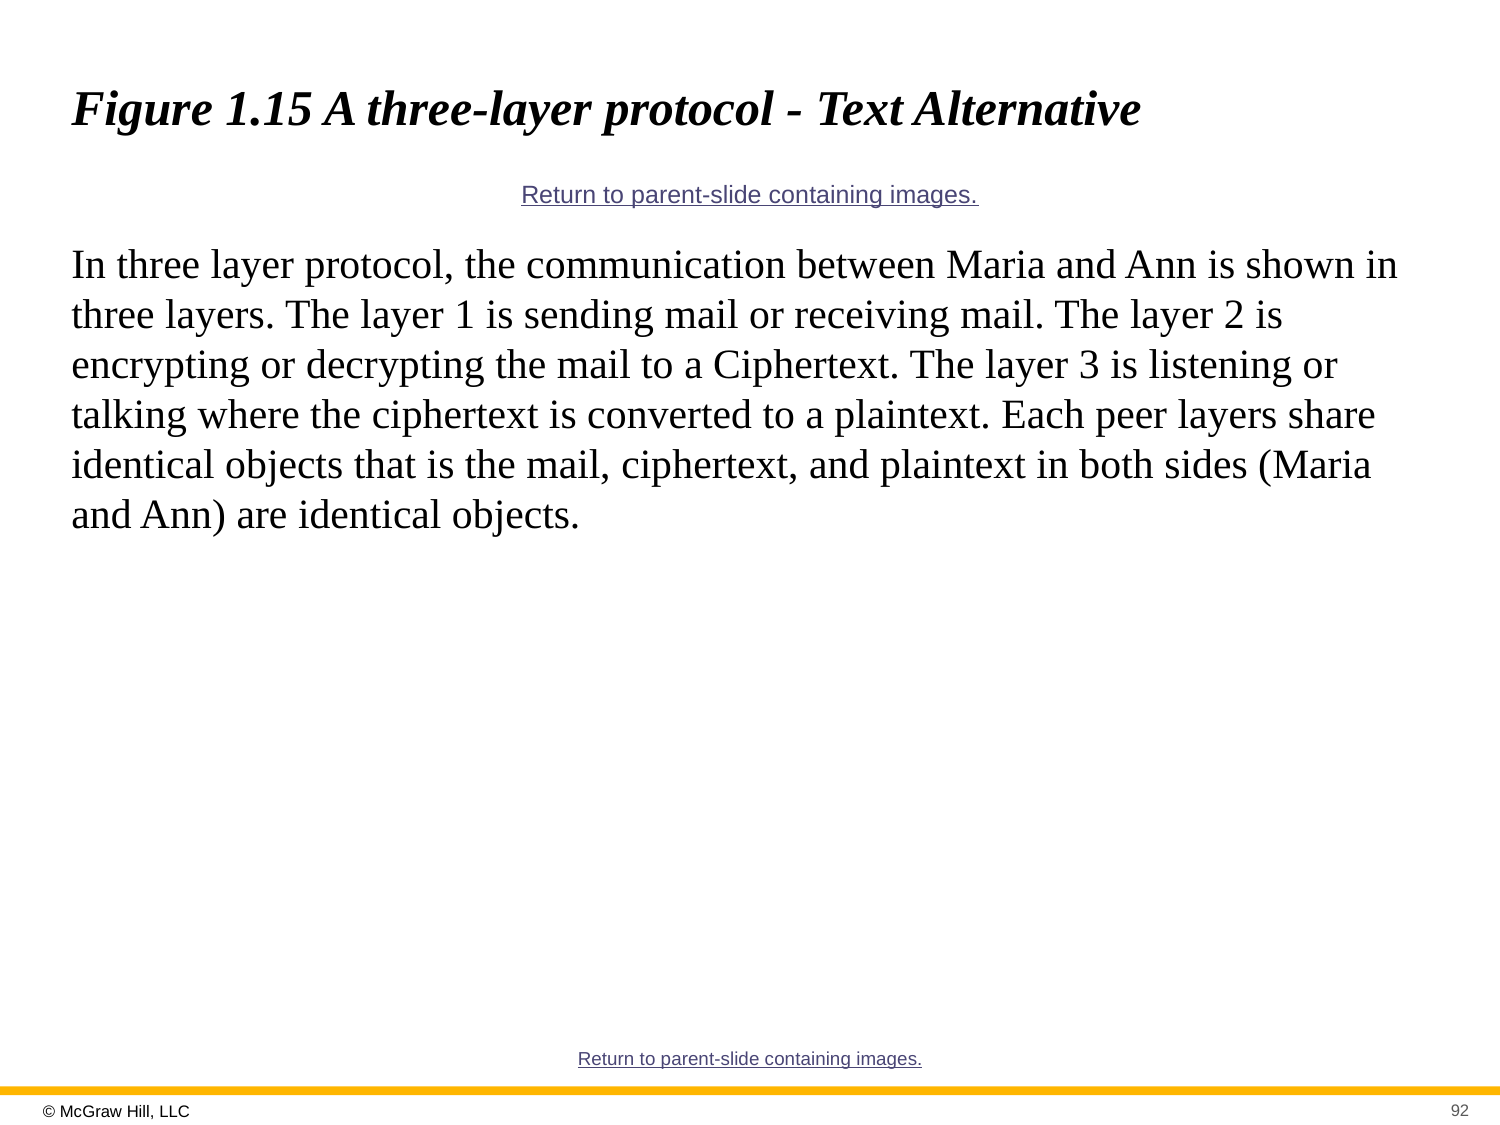

# Figure 1.15 A three-layer protocol - Text Alternative
Return to parent-slide containing images.
In three layer protocol, the communication between Maria and Ann is shown in three layers. The layer 1 is sending mail or receiving mail. The layer 2 is encrypting or decrypting the mail to a Ciphertext. The layer 3 is listening or talking where the ciphertext is converted to a plaintext. Each peer layers share identical objects that is the mail, ciphertext, and plaintext in both sides (Maria and Ann) are identical objects.
Return to parent-slide containing images.
92